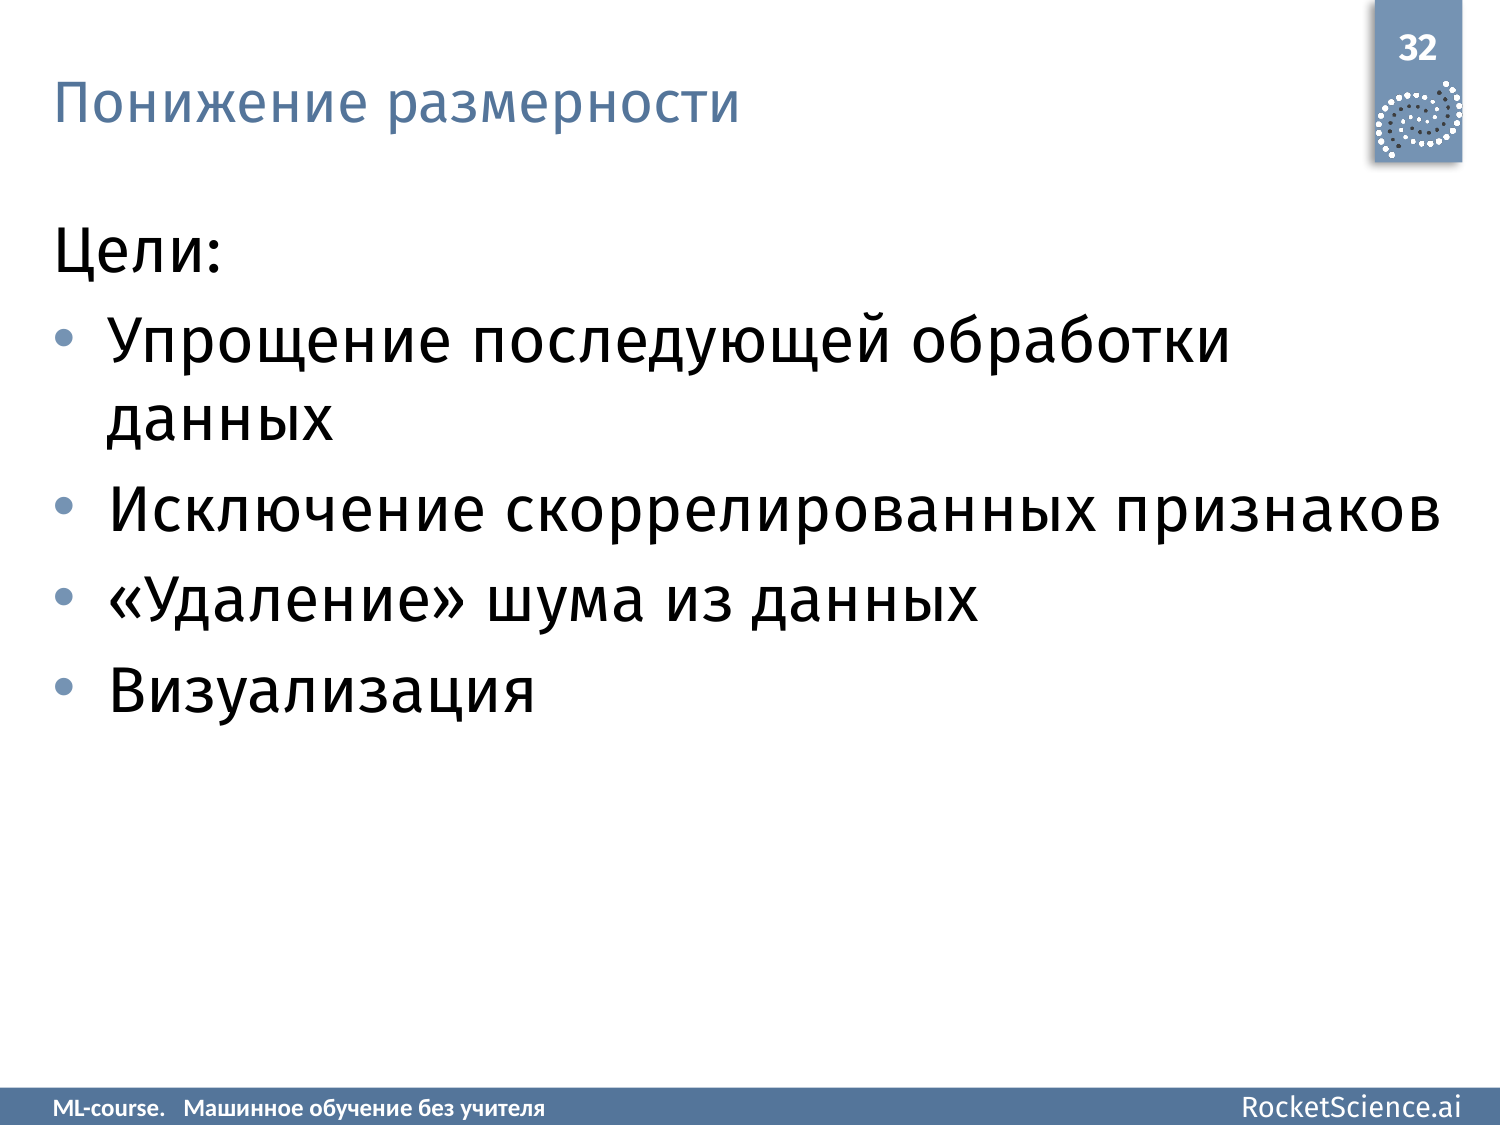

32
# Понижение размерности
Цели:
Упрощение последующей обработки данных
Исключение скоррелированных признаков
«Удаление» шума из данных
Визуализация

ML-course.   Машинное обучение без учителя